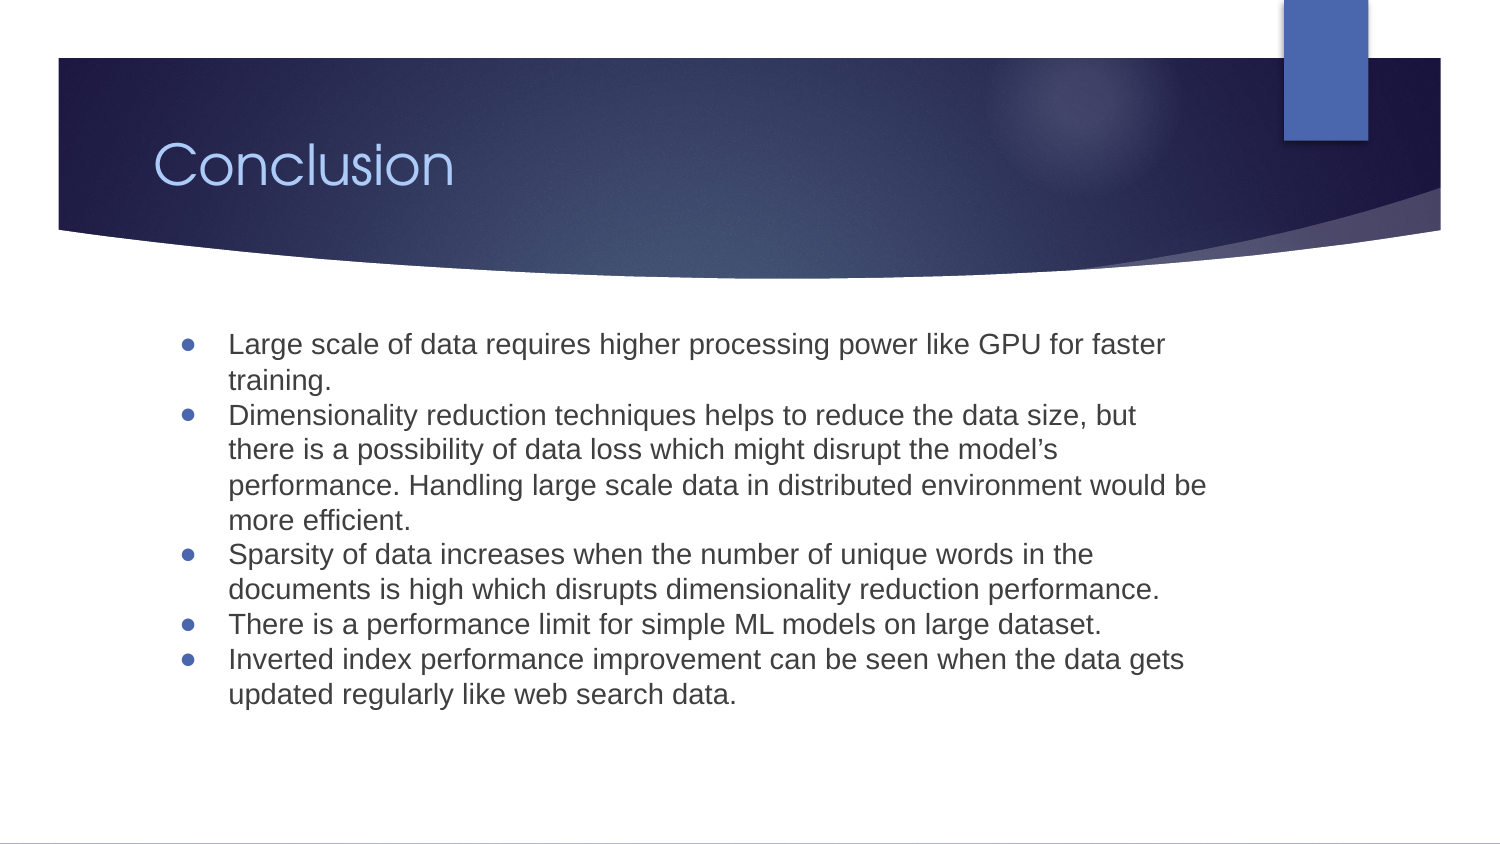

# Conclusion
Large scale of data requires higher processing power like GPU for faster training.
Dimensionality reduction techniques helps to reduce the data size, but there is a possibility of data loss which might disrupt the model’s performance. Handling large scale data in distributed environment would be more efficient.
Sparsity of data increases when the number of unique words in the documents is high which disrupts dimensionality reduction performance.
There is a performance limit for simple ML models on large dataset.
Inverted index performance improvement can be seen when the data gets updated regularly like web search data.